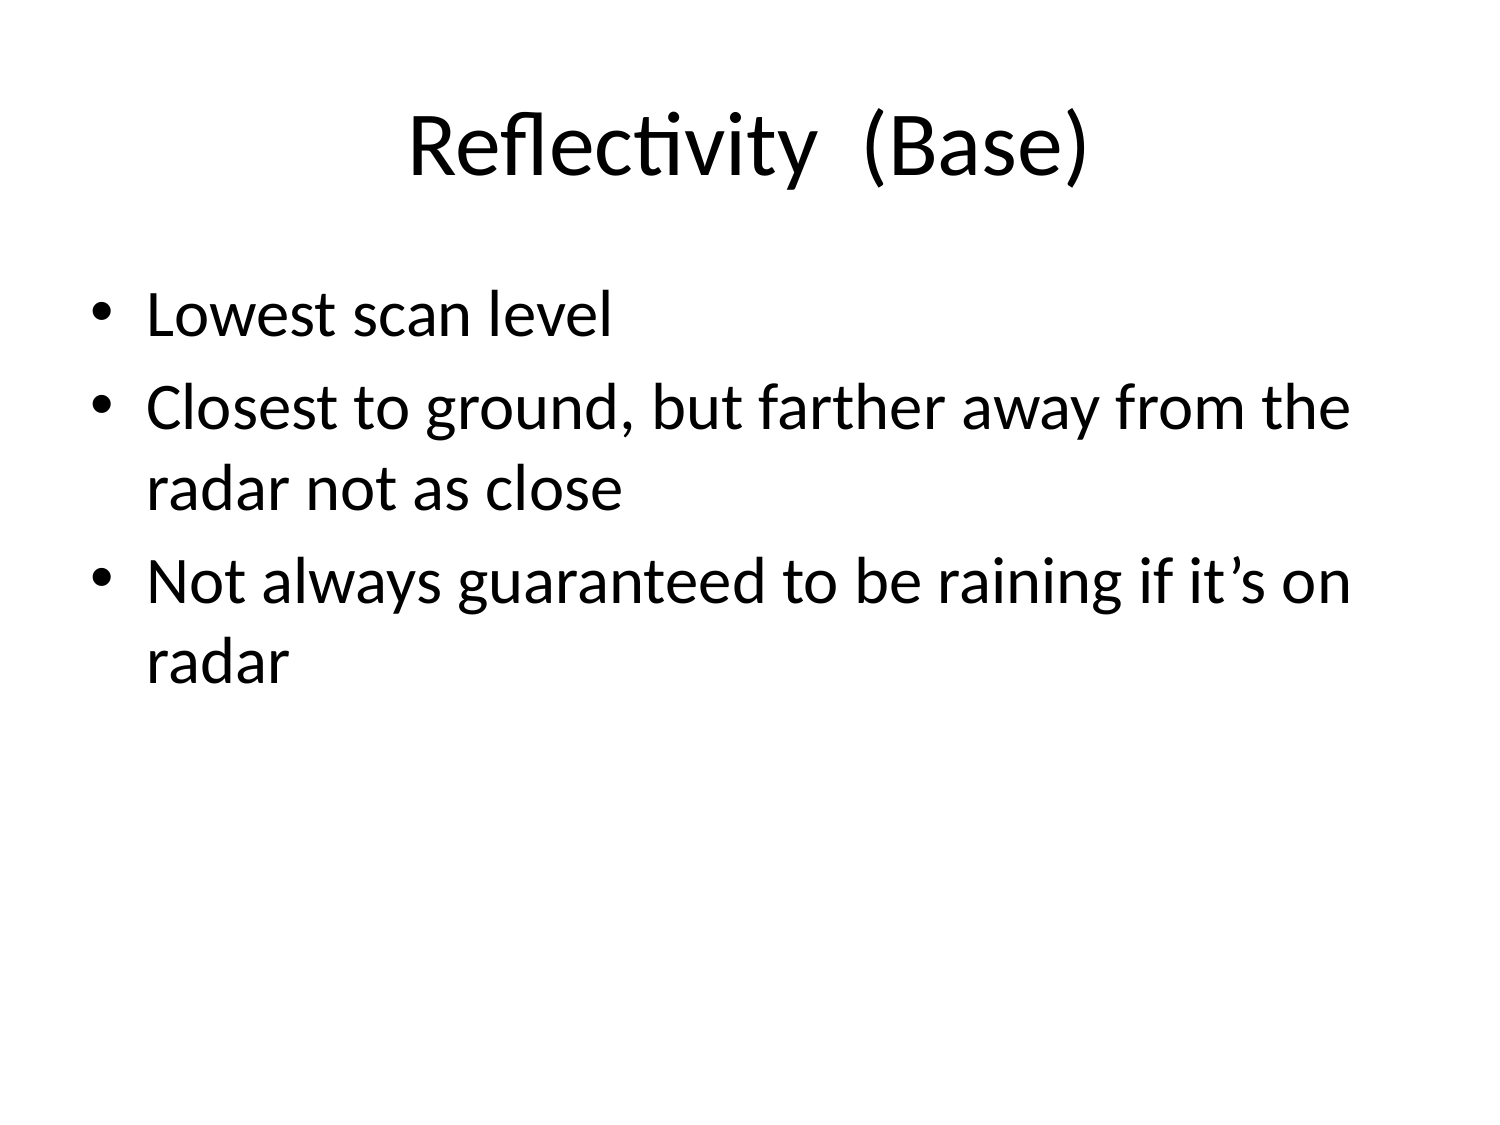

# Reflectivity  (Base)
Lowest scan level
Closest to ground, but farther away from the radar not as close
Not always guaranteed to be raining if it’s on radar